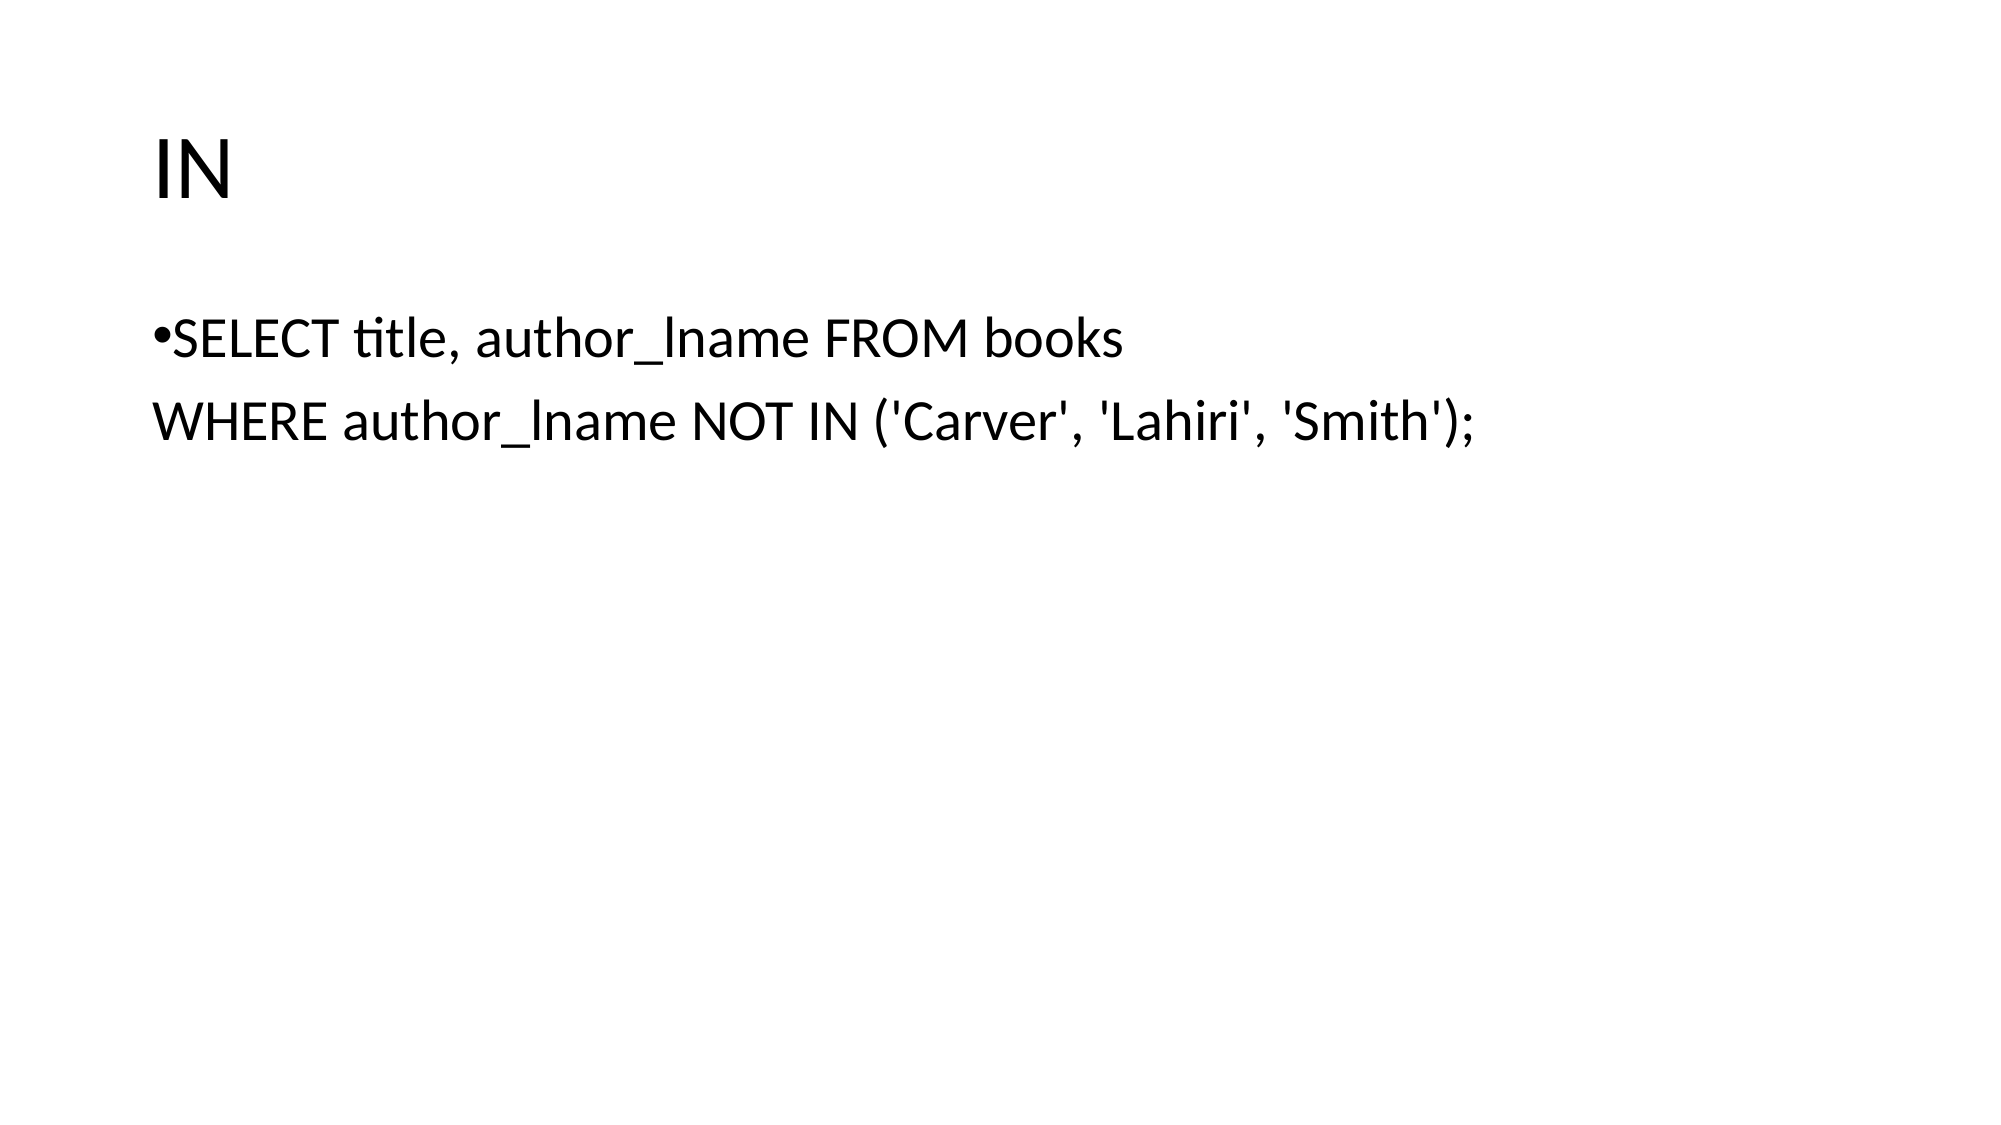

# IN
SELECT title, author_lname FROM books
WHERE author_lname NOT IN ('Carver', 'Lahiri', 'Smith');